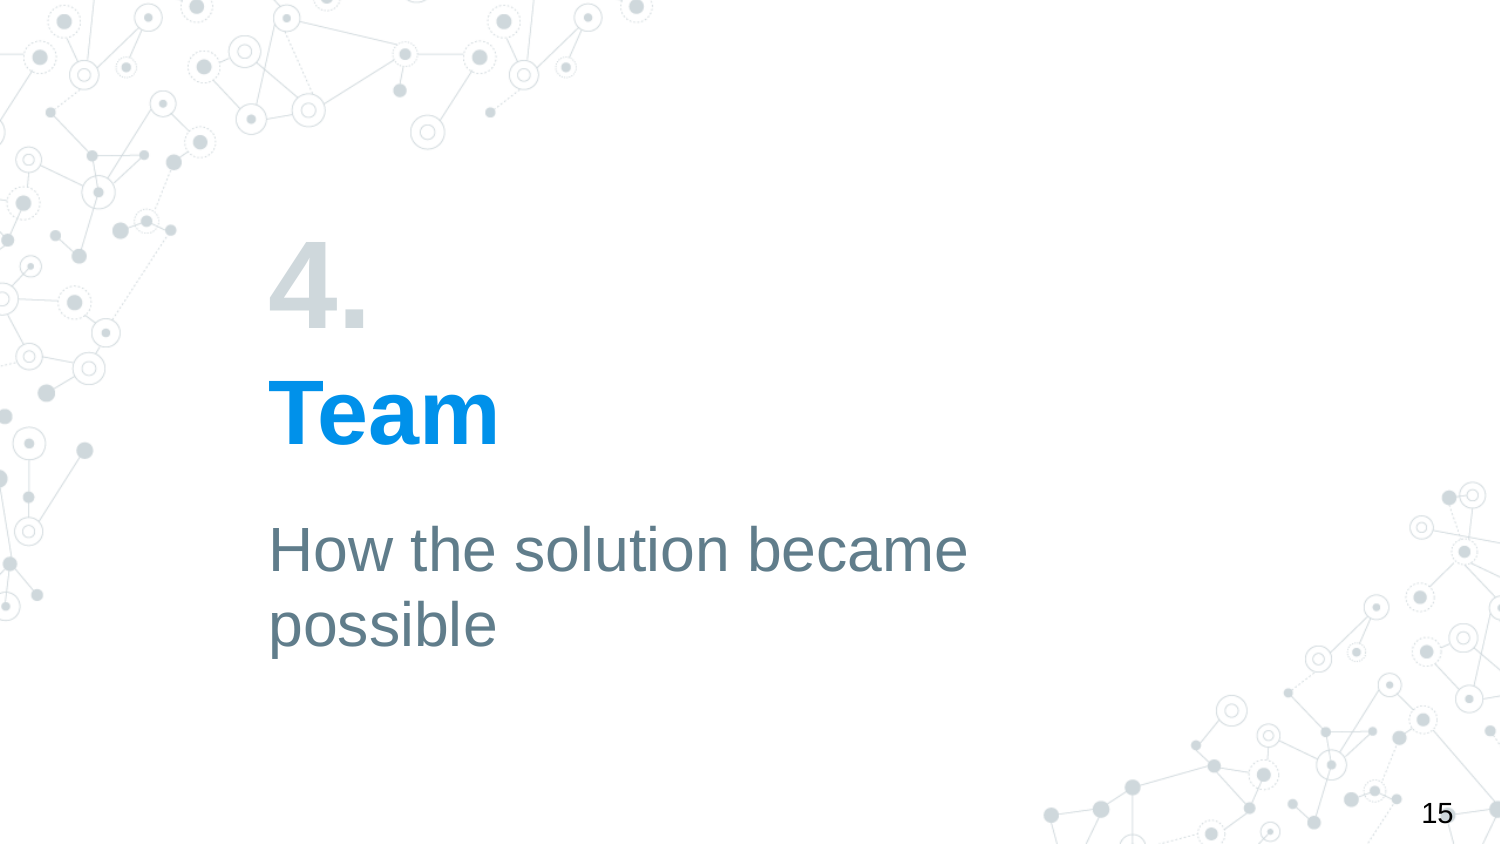

# 4.
Team
How the solution became possible
15